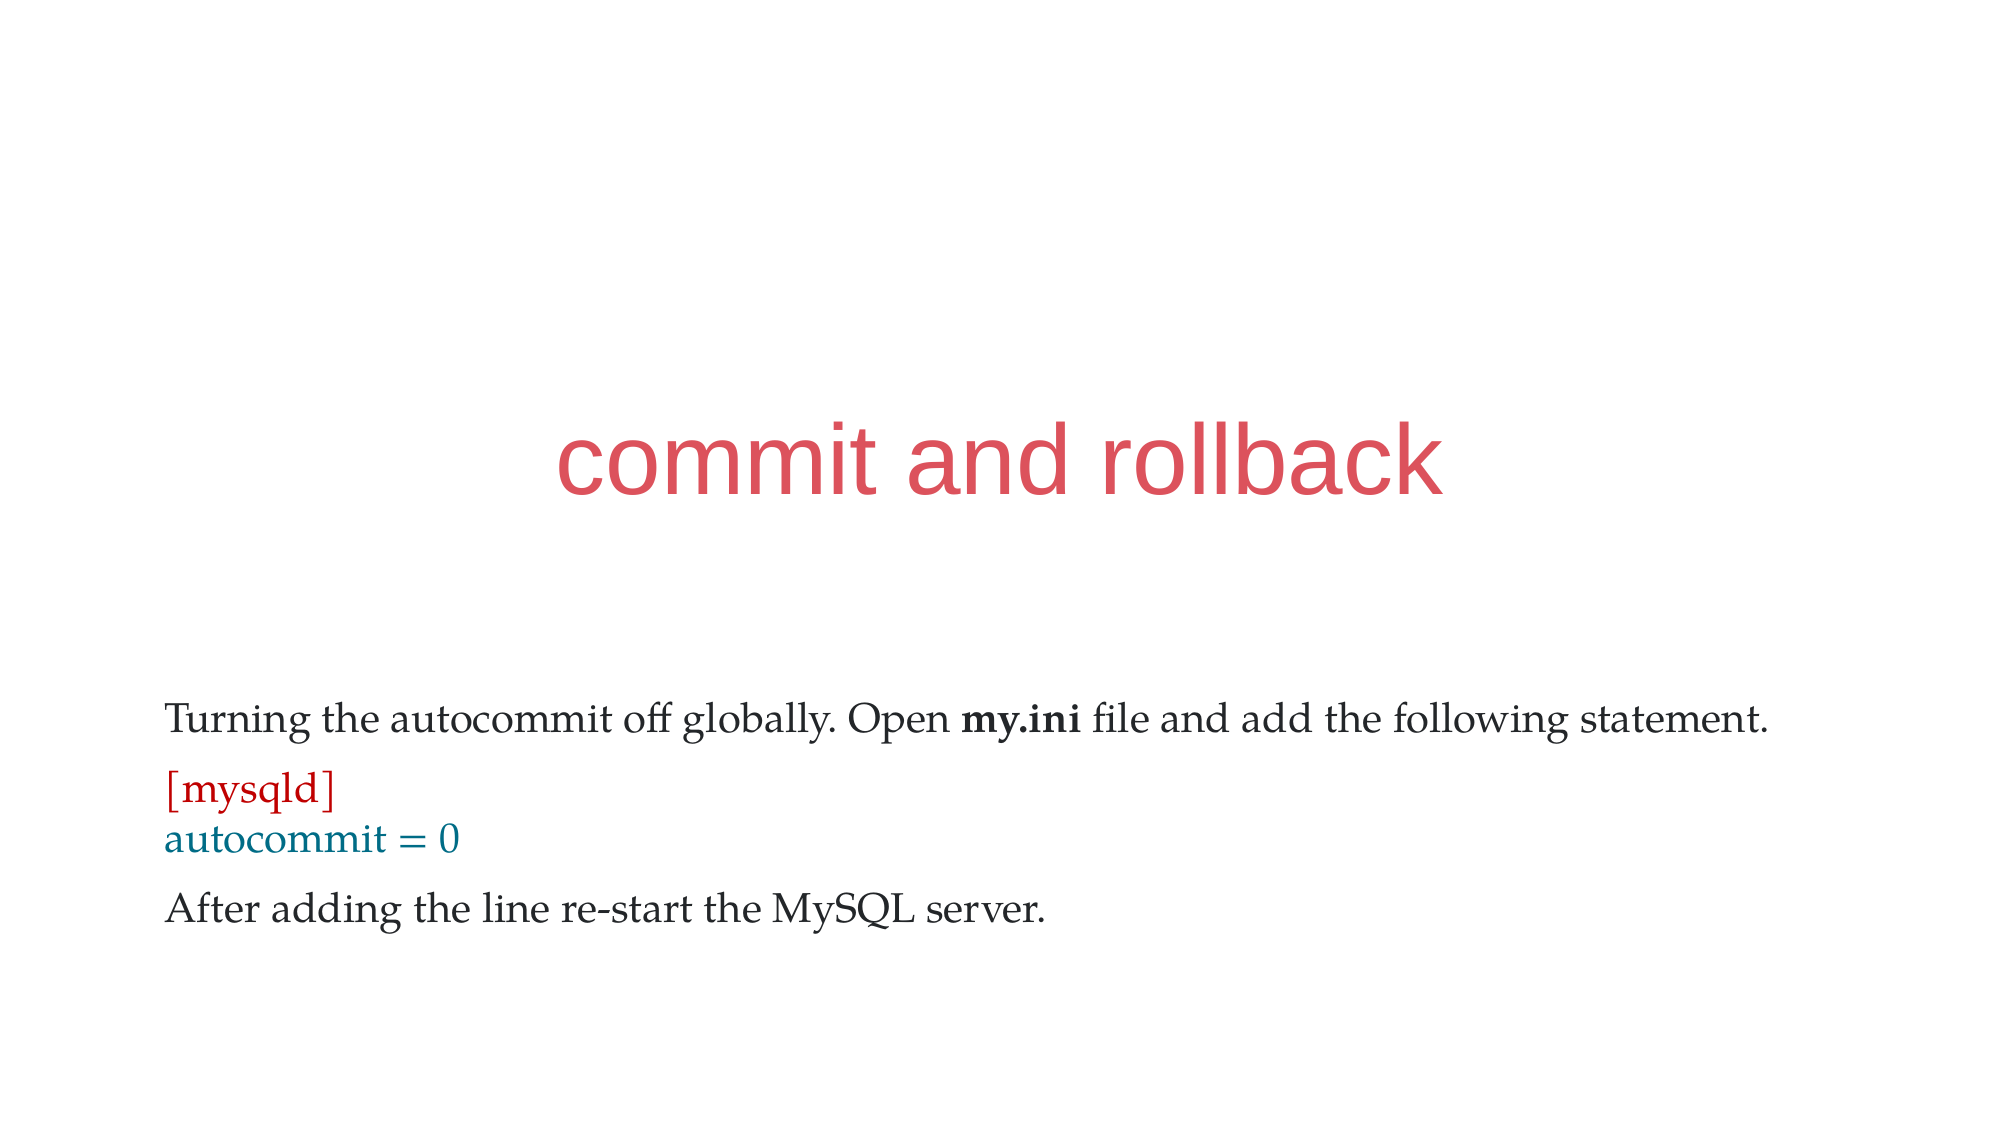

commit and rollback
Turning the autocommit off globally. Open my.ini file and add the following statement.

[mysqld]
autocommit = 0

After adding the line re-start the MySQL server.